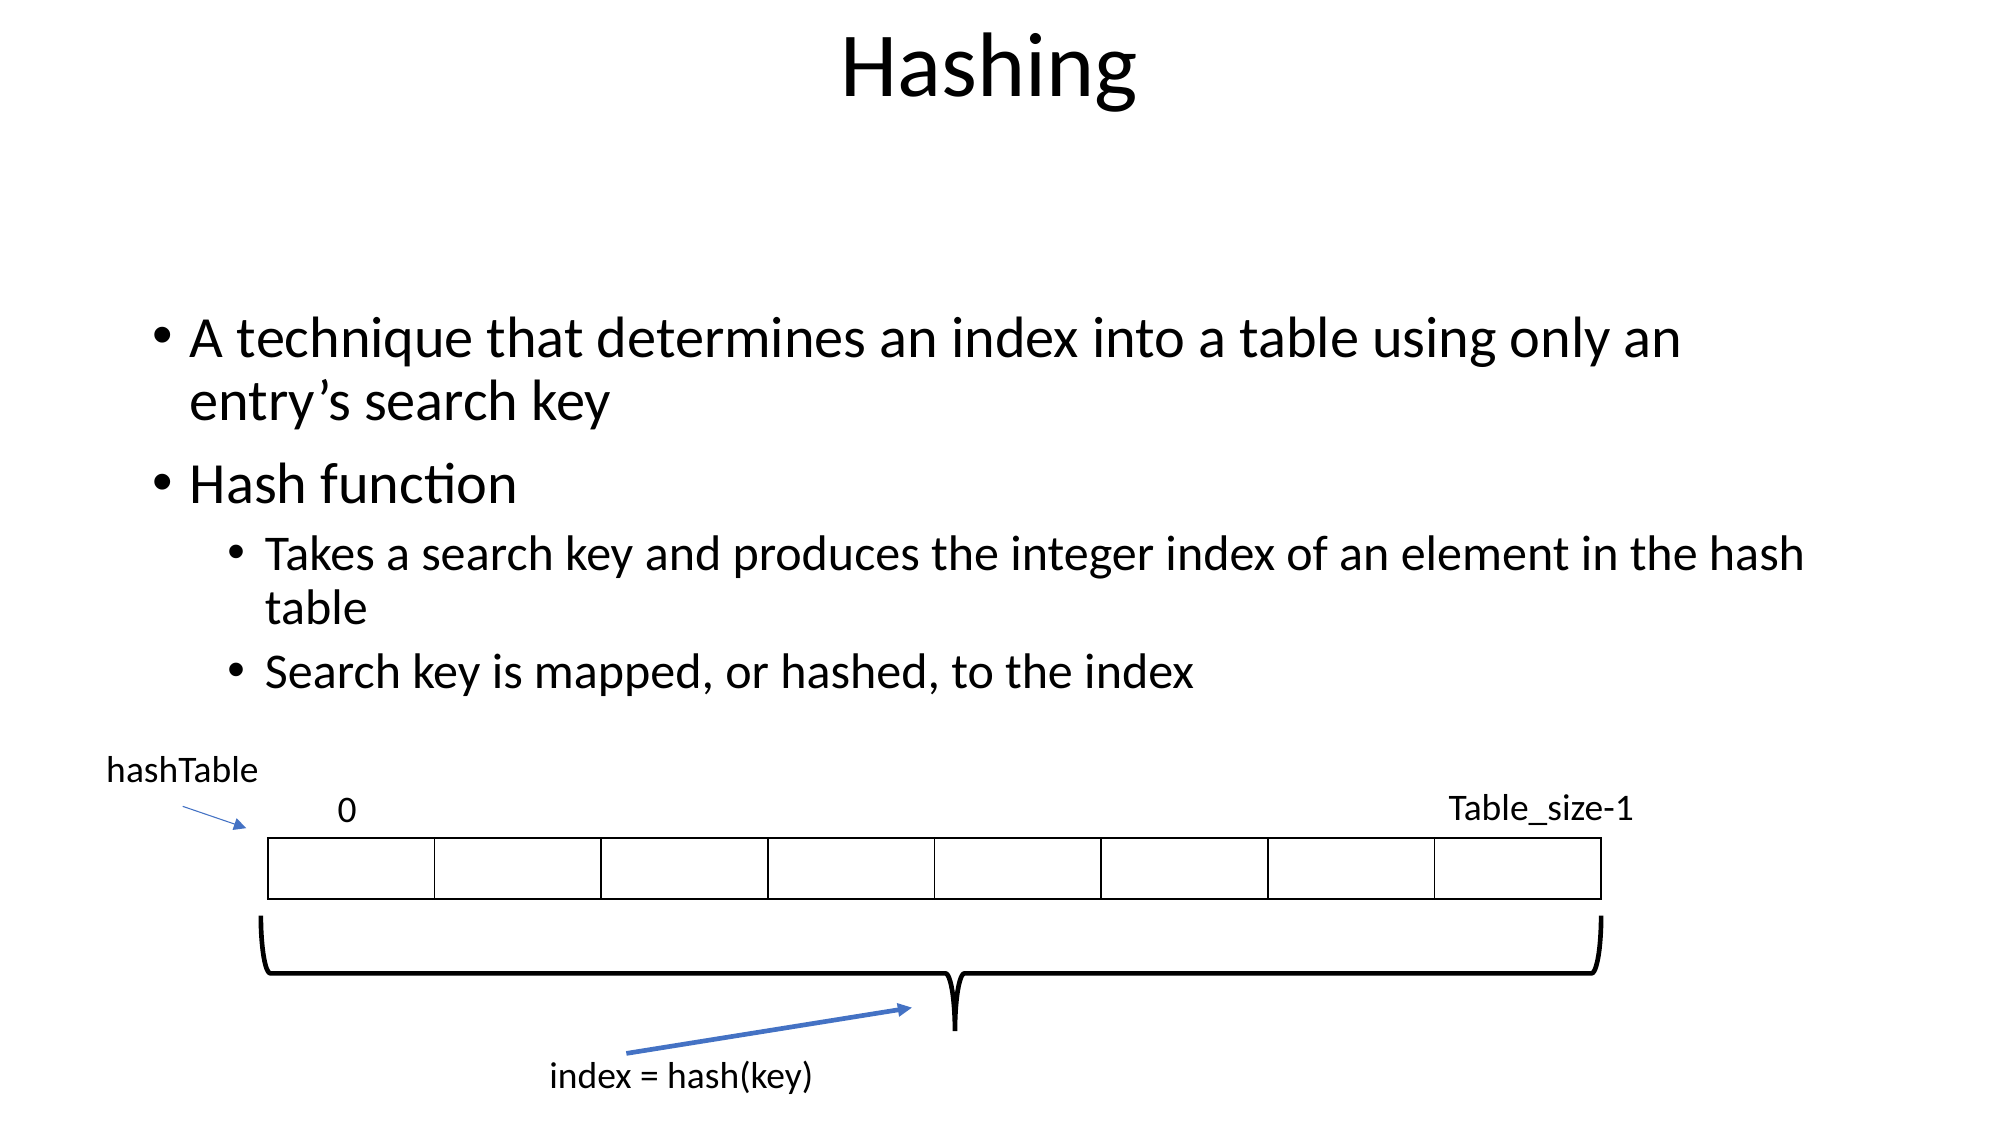

# Hashing
A technique that determines an index into a table using only an entry’s search key
Hash function
Takes a search key and produces the integer index of an element in the hash table
Search key is mapped, or hashed, to the index

hashTable
Table_size-1
0
|  |  |  |  |  |  |  |  |
| --- | --- | --- | --- | --- | --- | --- | --- |
index = hash(key)